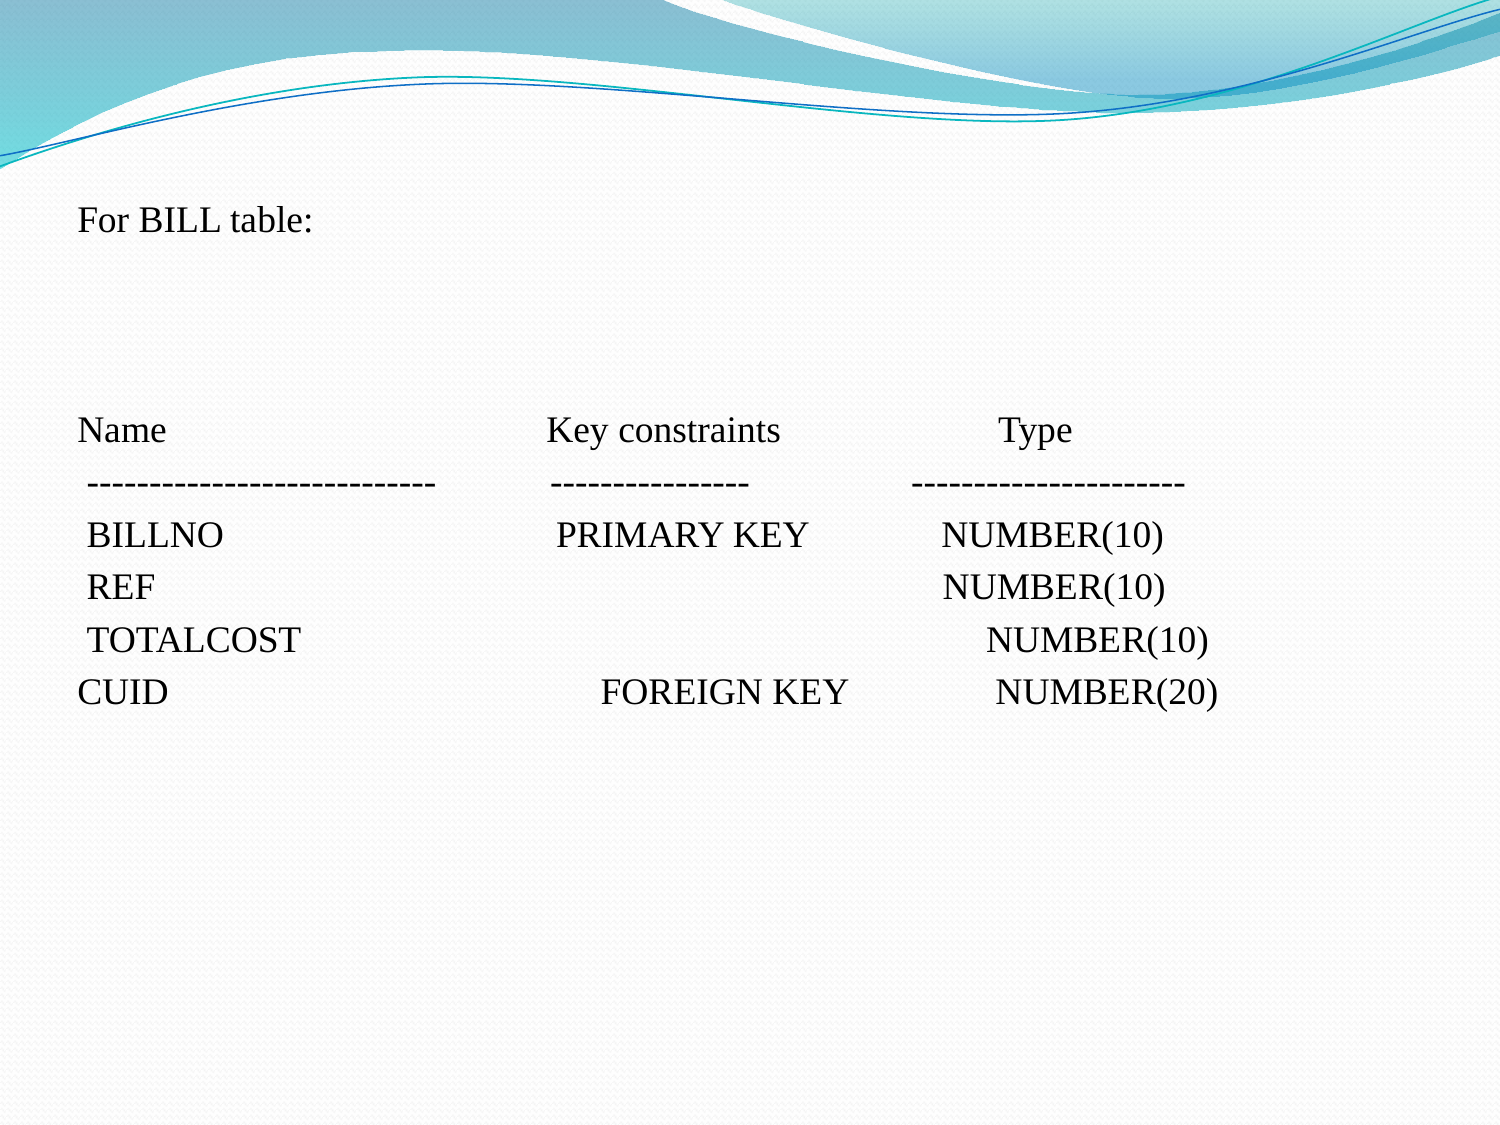

For BILL table:

Name                                        Key constraints                       Type
 ----------------------------            ----------------                 ----------------------
 BILLNO                                   PRIMARY KEY              NUMBER(10)
 REF                                                                                   NUMBER(10)
 TOTALCOST                                     		            NUMBER(10)
CUID  			   FOREIGN KEY	             NUMBER(20)